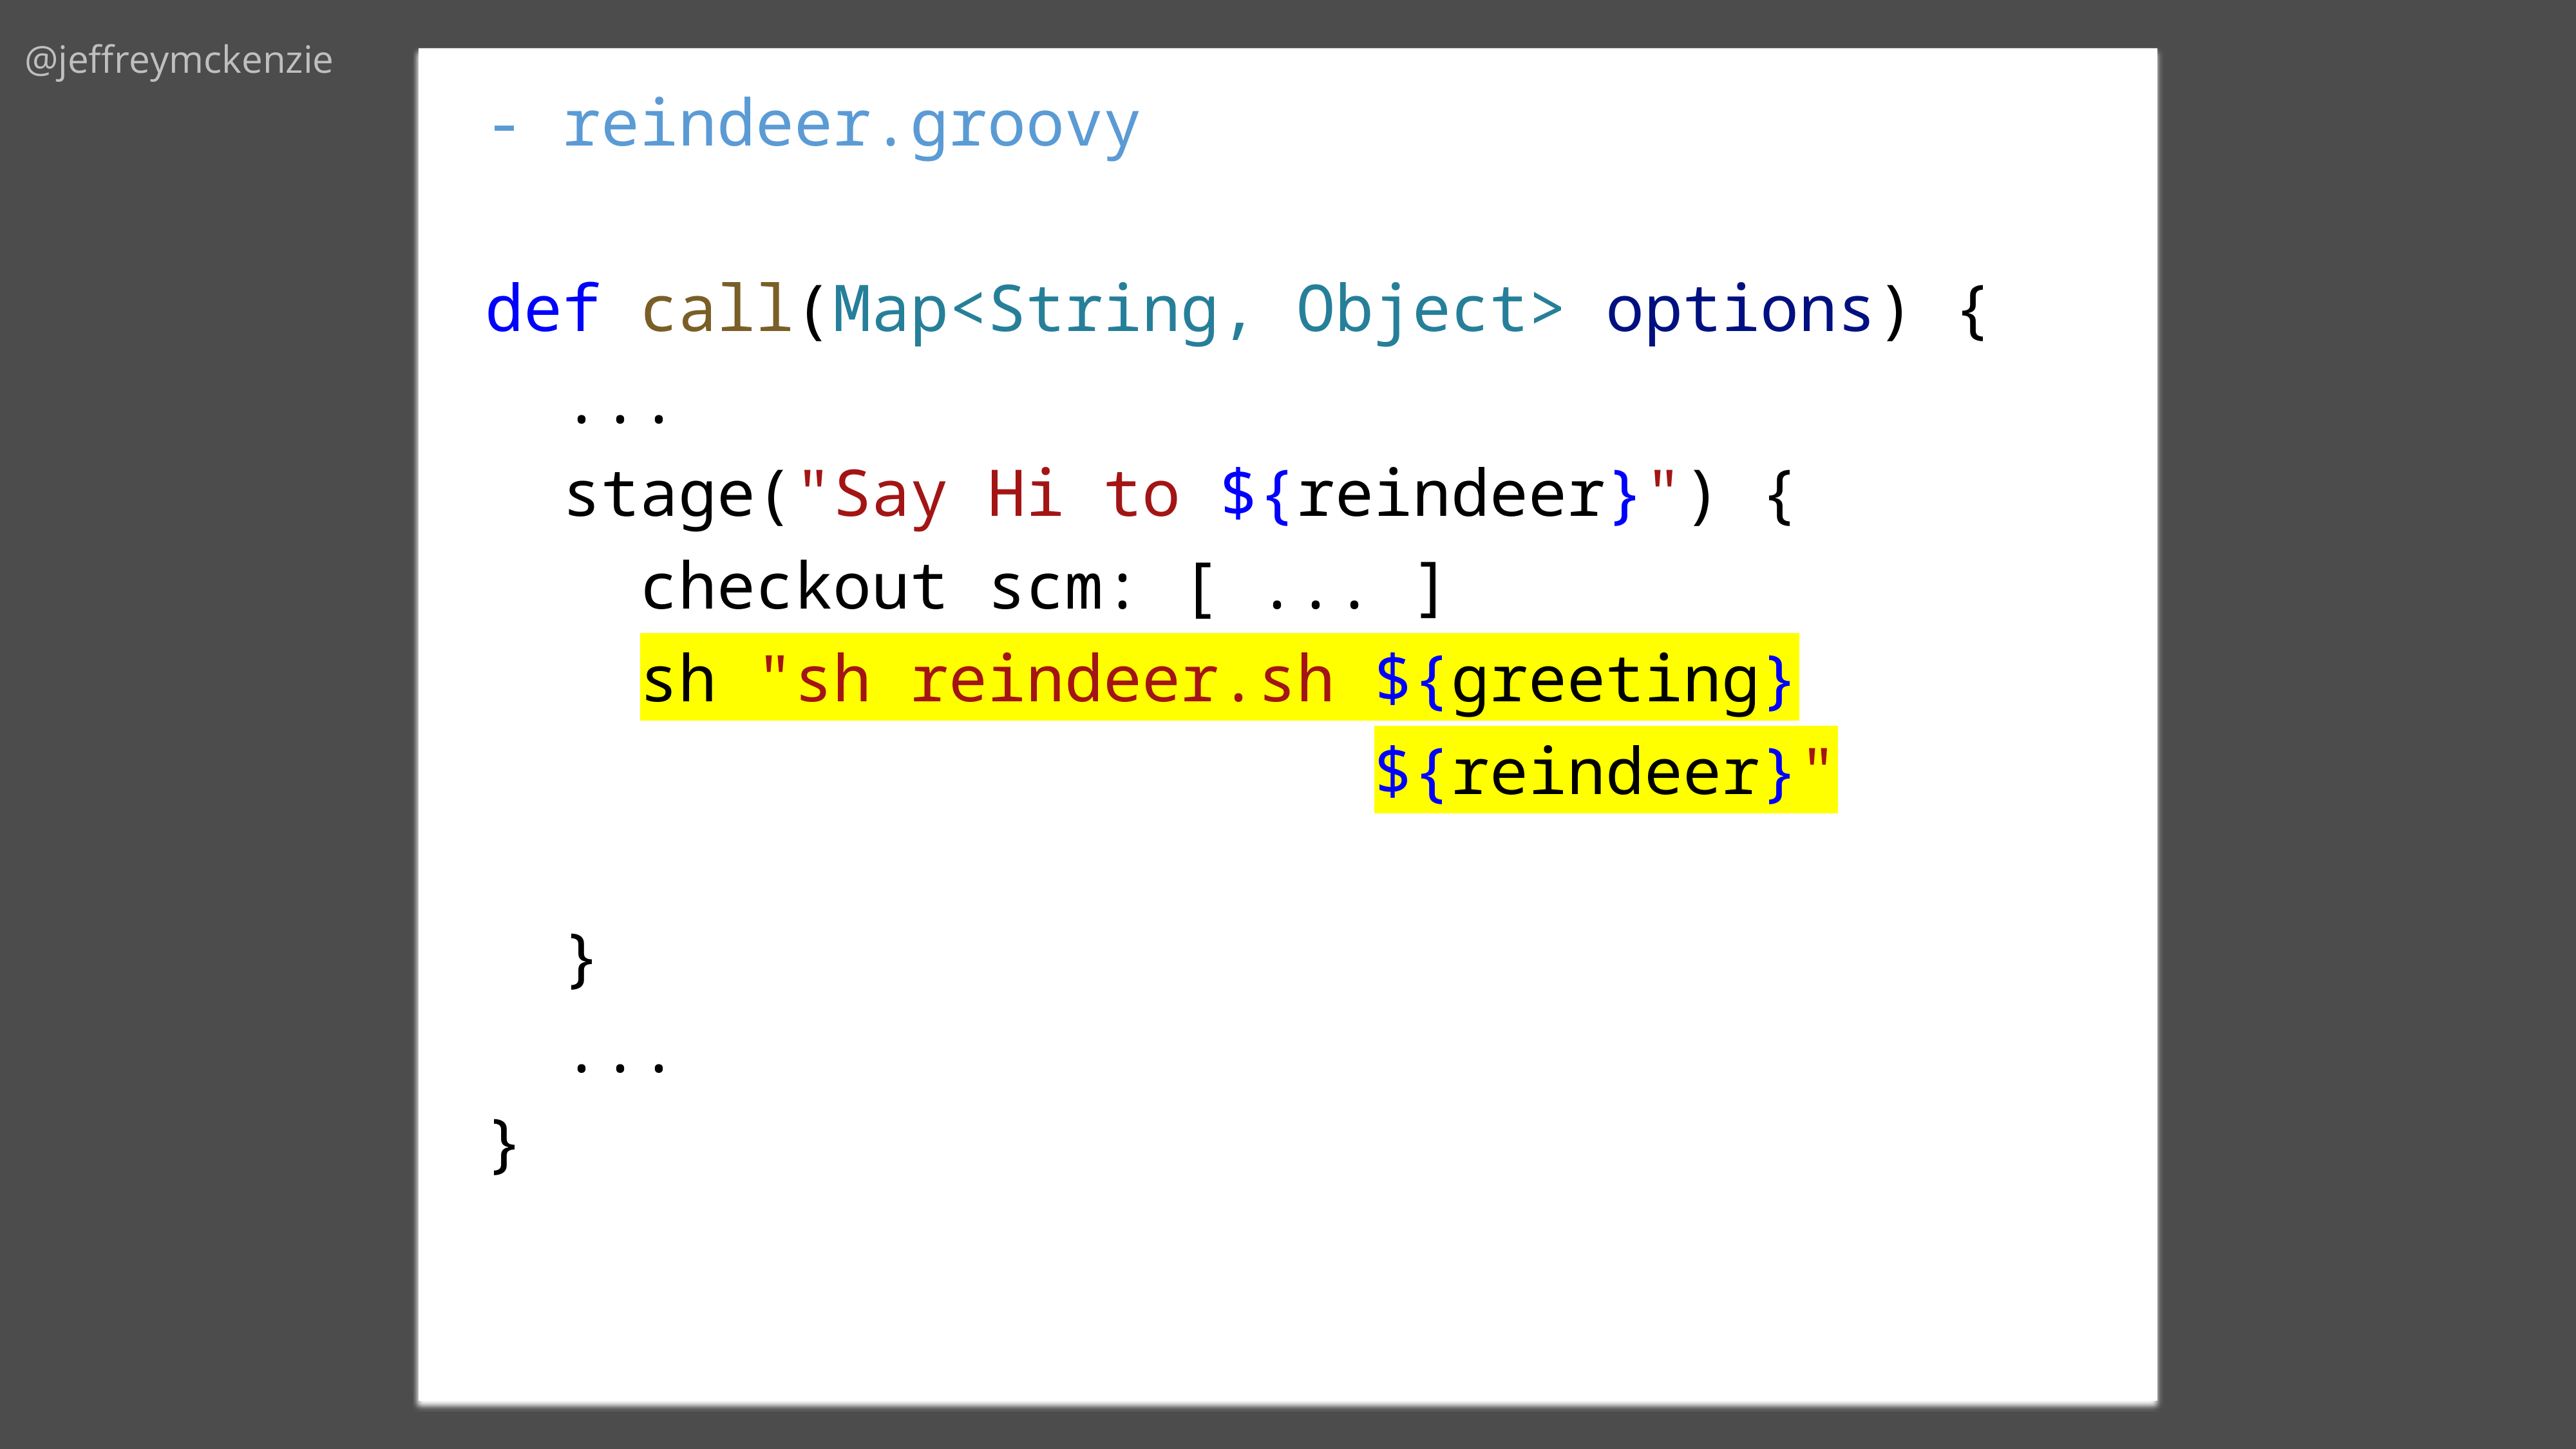

- reindeer.groovy

def call(Map<String, Object> options) {
  ...
  stage("Say Hi to ${reindeer}") {
    checkout scm: [ ... ]
    sh "sh reindeer.sh ${greeting}
                       ${reindeer}"

  }
  ...
}